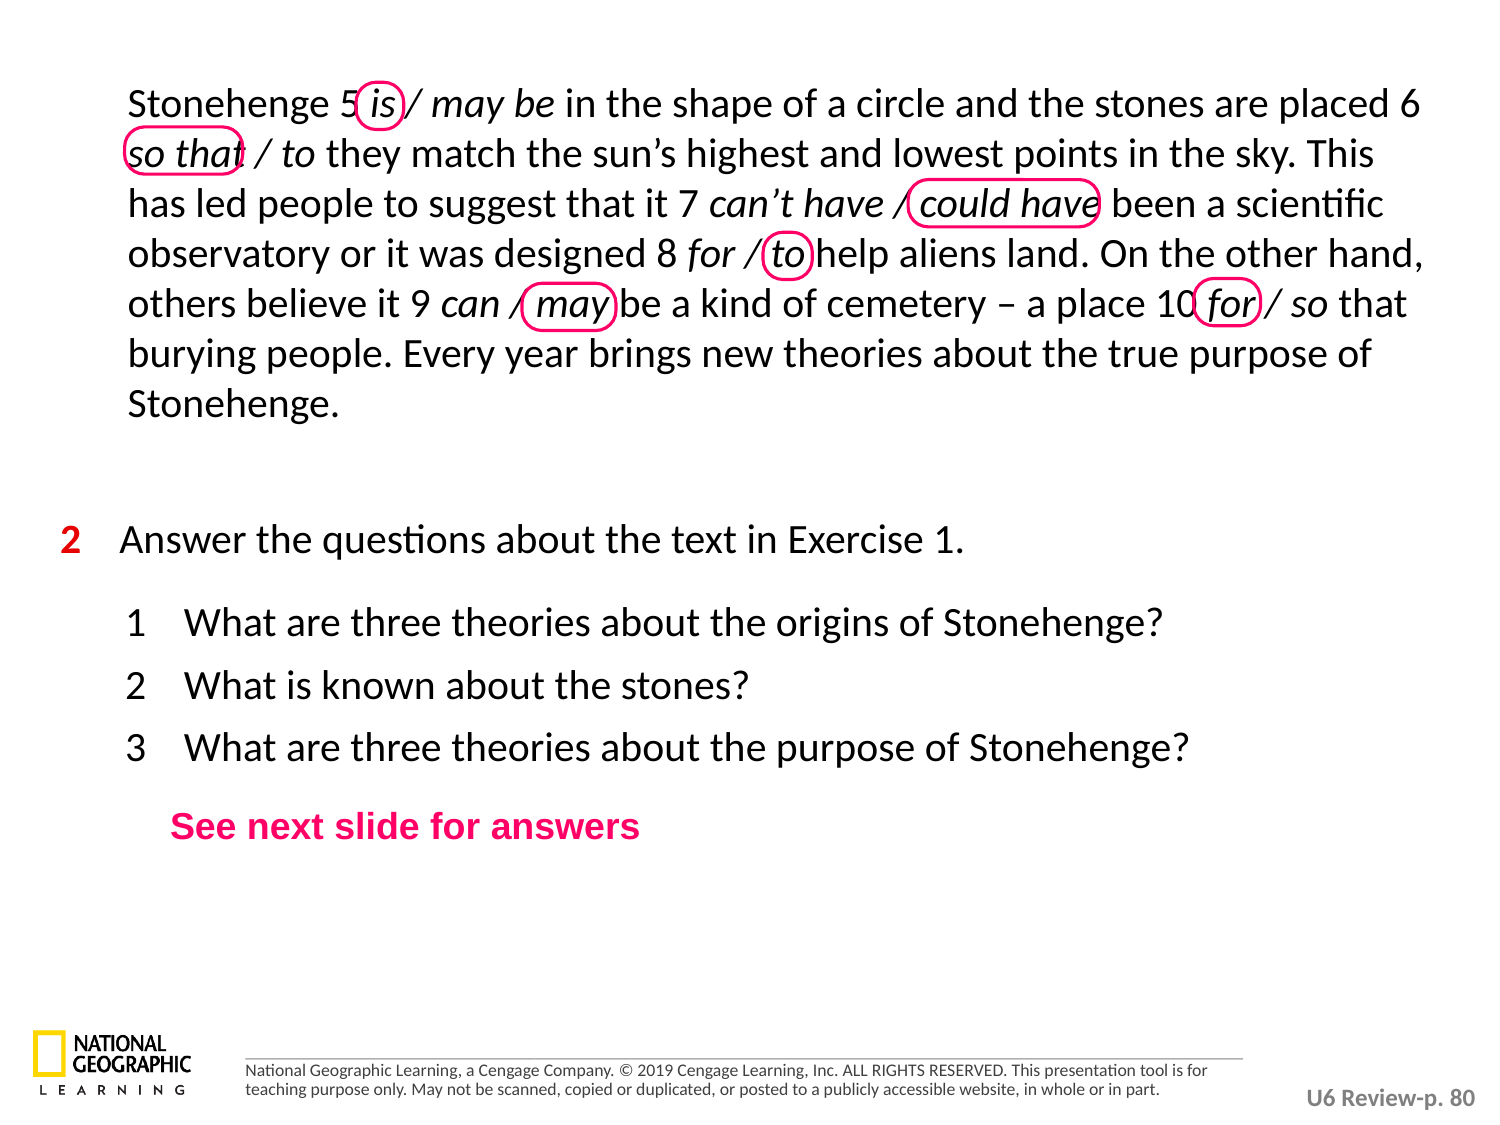

Stonehenge 5 is / may be in the shape of a circle and the stones are placed 6 so that / to they match the sun’s highest and lowest points in the sky. This has led people to suggest that it 7 can’t have / could have been a scientific observatory or it was designed 8 for / to help aliens land. On the other hand, others believe it 9 can / may be a kind of cemetery – a place 10 for / so that burying people. Every year brings new theories about the true purpose of Stonehenge.

2 	Answer the questions about the text in Exercise 1.
1 	What are three theories about the origins of Stonehenge?
2 	What is known about the stones?
3 	What are three theories about the purpose of Stonehenge?
See next slide for answers
U6 Review-p. 80